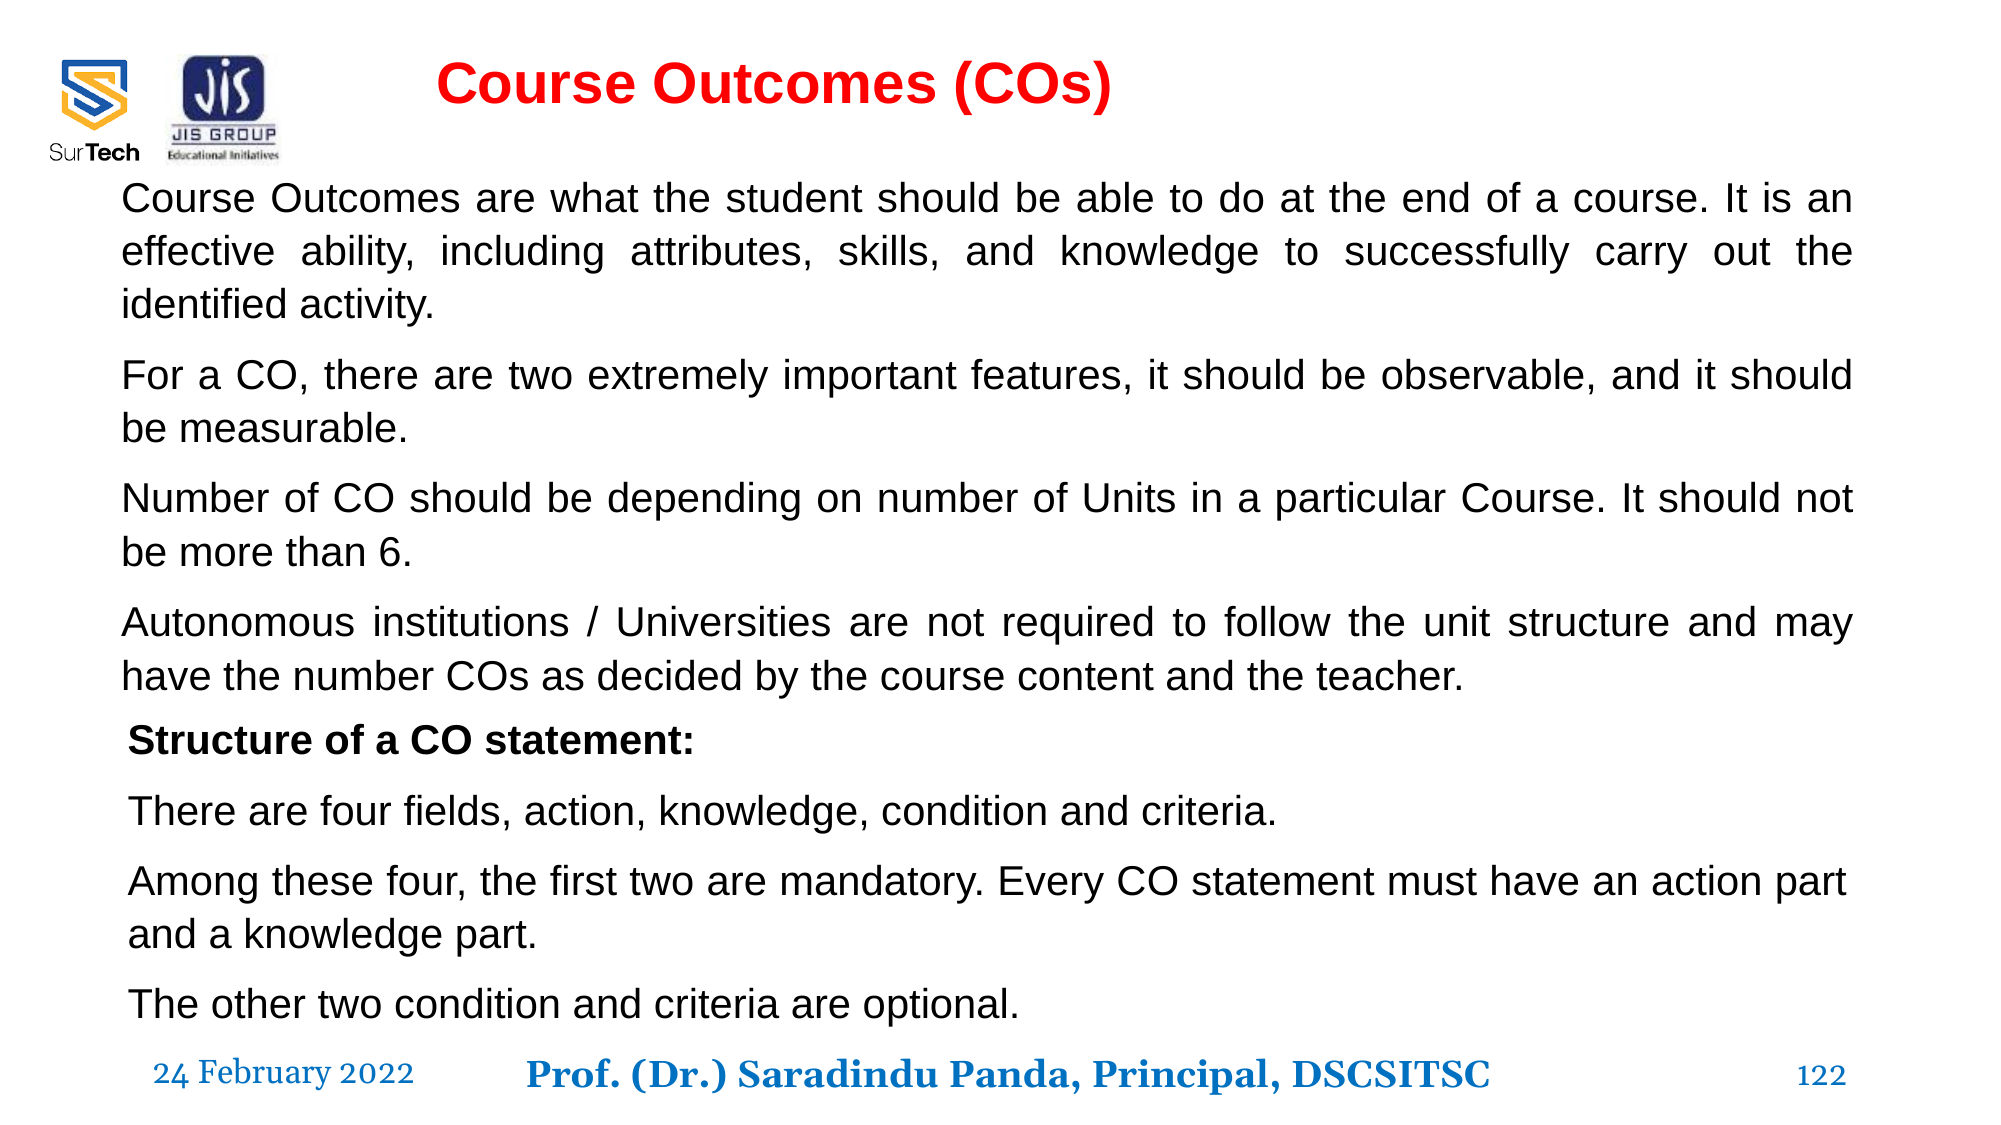

Course Outcomes (COs)
Course Outcomes are what the student should be able to do at the end of a course. It is an effective ability, including attributes, skills, and knowledge to successfully carry out the identified activity.
For a CO, there are two extremely important features, it should be observable, and it should be measurable.
Number of CO should be depending on number of Units in a particular Course. It should not be more than 6.
Autonomous institutions / Universities are not required to follow the unit structure and may have the number COs as decided by the course content and the teacher.
Structure of a CO statement:
There are four fields, action, knowledge, condition and criteria.
Among these four, the first two are mandatory. Every CO statement must have an action part and a knowledge part.
The other two condition and criteria are optional.
24 February 2022
Prof. (Dr.) Saradindu Panda, Principal, DSCSITSC
122